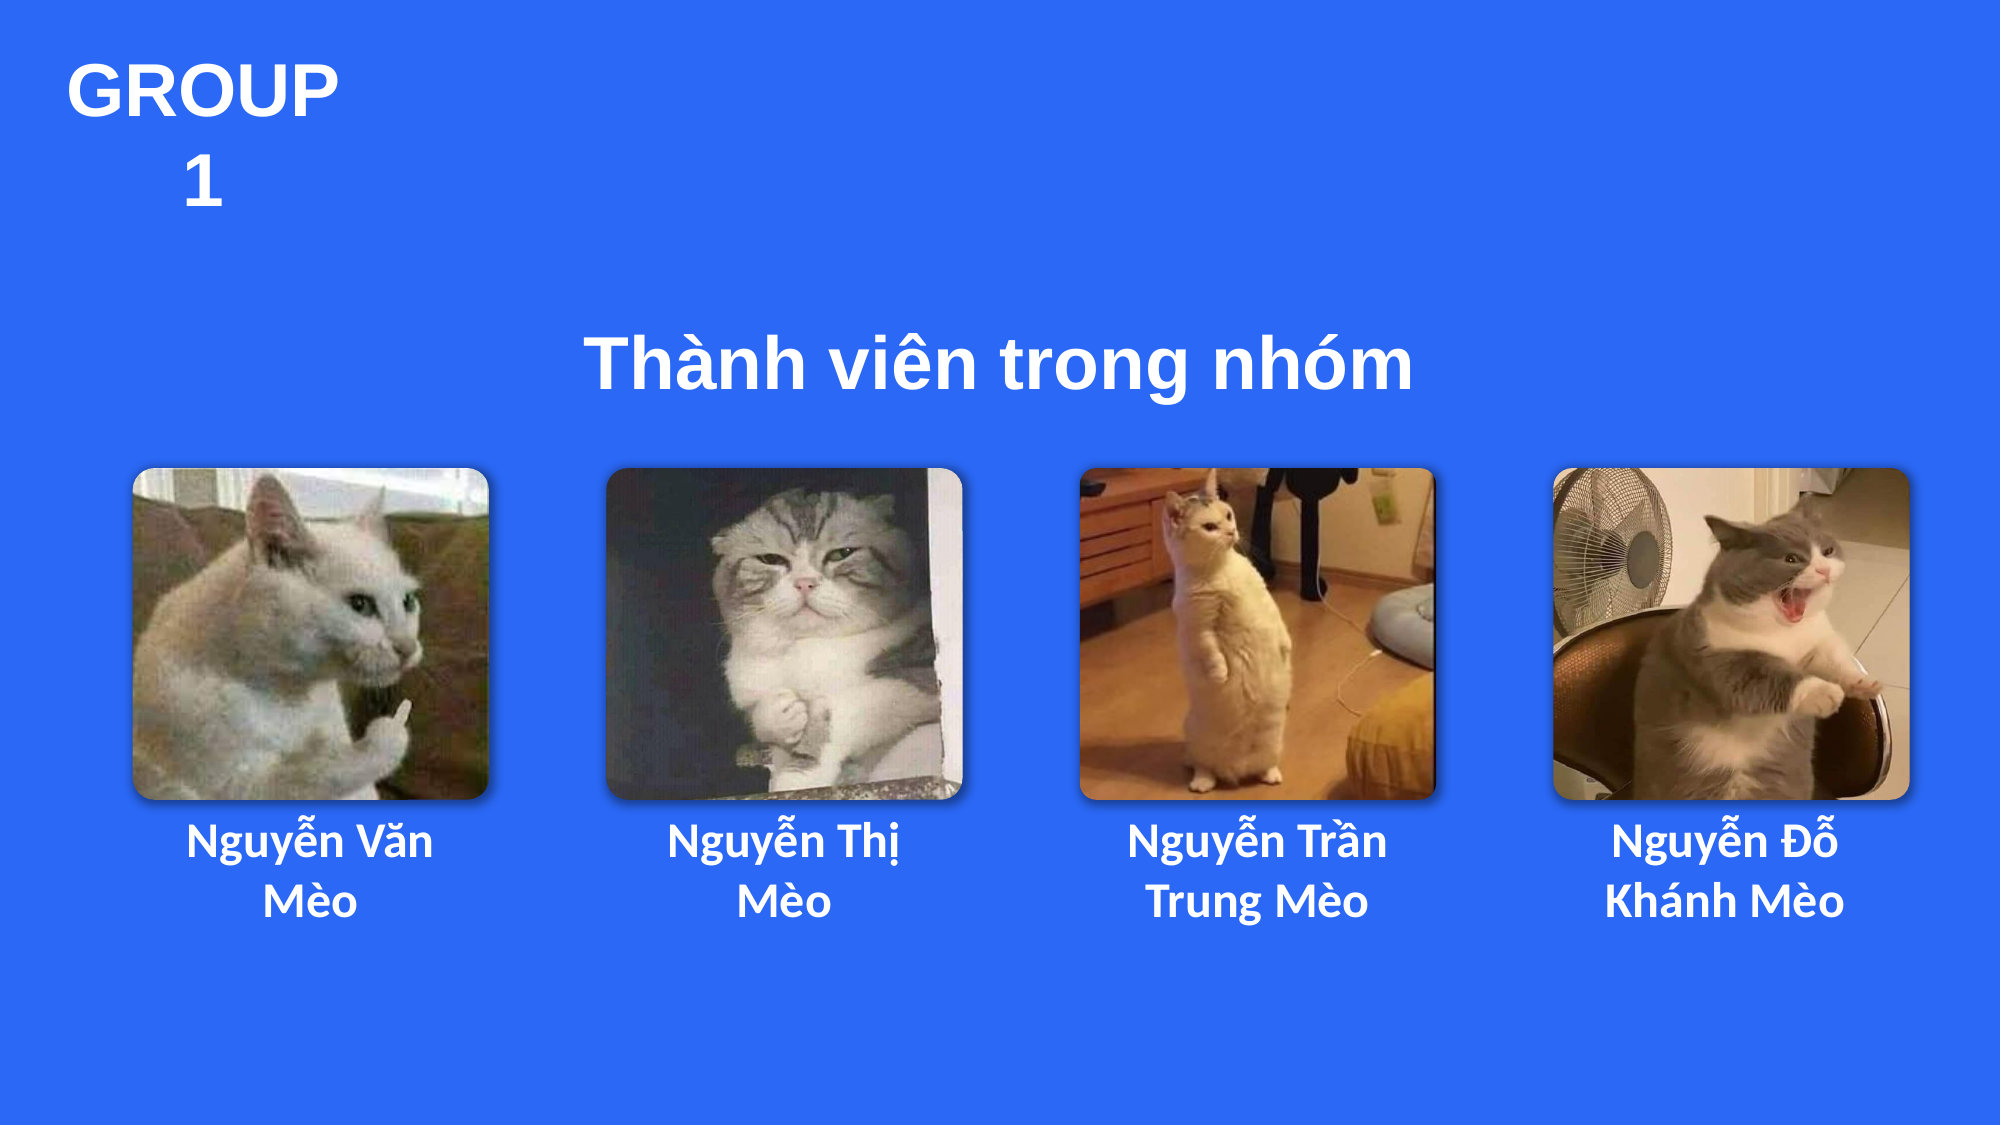

GROUP 1
Thành viên trong nhóm

Nhập mật khẩu của bạn
Nguyễn Văn Mèo
Nguyễn Thị Mèo
Nguyễn Trần Trung Mèo
Nguyễn Đỗ Khánh Mèo

Đăng nhập